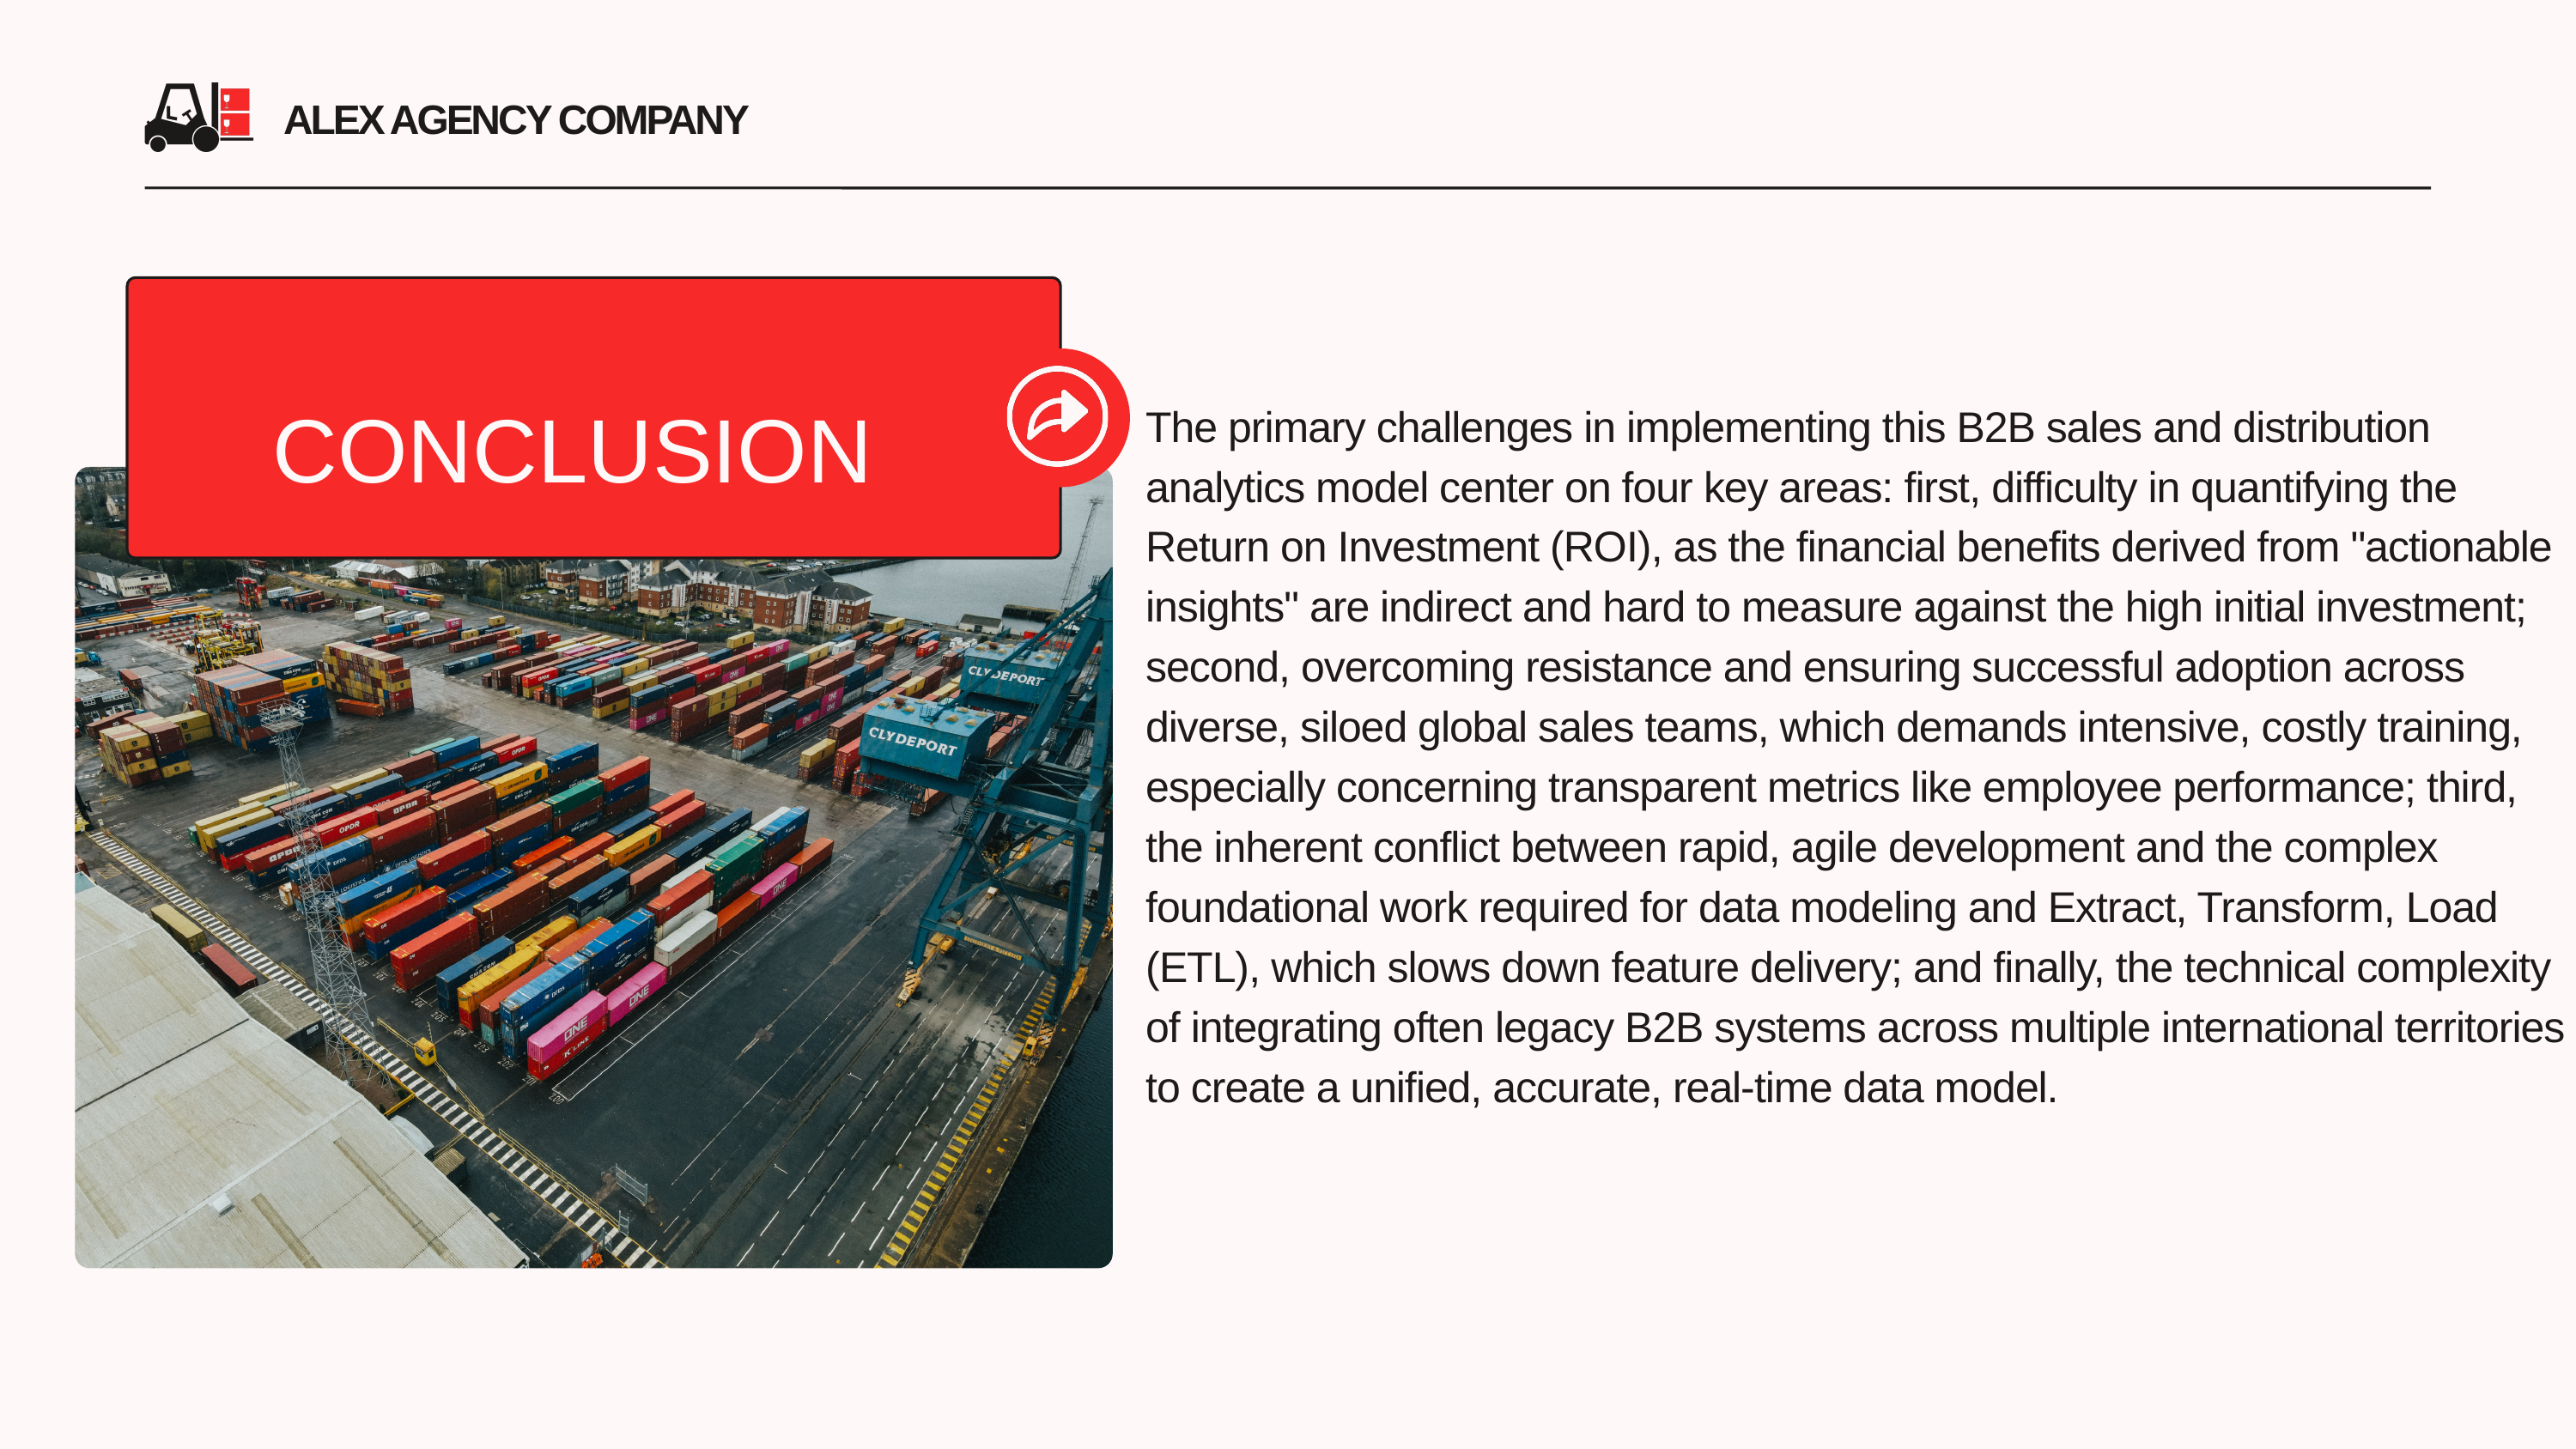

ALEX AGENCY COMPANY

The primary challenges in implementing this B2B sales and distribution analytics model center on four key areas: first, difficulty in quantifying the Return on Investment (ROI), as the financial benefits derived from "actionable insights" are indirect and hard to measure against the high initial investment; second, overcoming resistance and ensuring successful adoption across diverse, siloed global sales teams, which demands intensive, costly training, especially concerning transparent metrics like employee performance; third, the inherent conflict between rapid, agile development and the complex foundational work required for data modeling and Extract, Transform, Load (ETL), which slows down feature delivery; and finally, the technical complexity of integrating often legacy B2B systems across multiple international territories to create a unified, accurate, real-time data model.

CONCLUSION